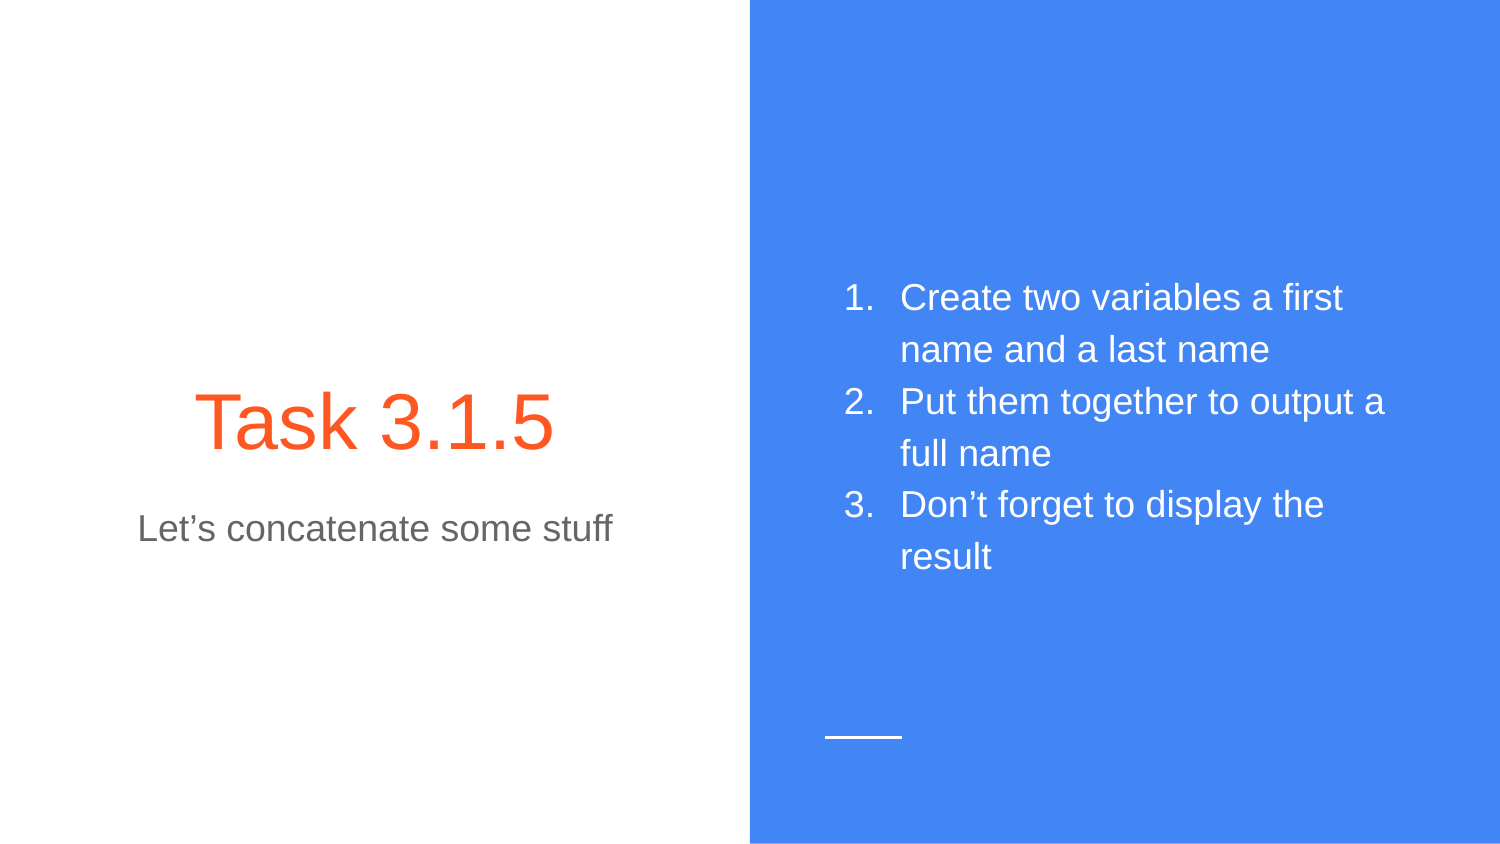

Create two variables a first name and a last name
Put them together to output a full name
Don’t forget to display the result
# Task 3.1.5
Let’s concatenate some stuff